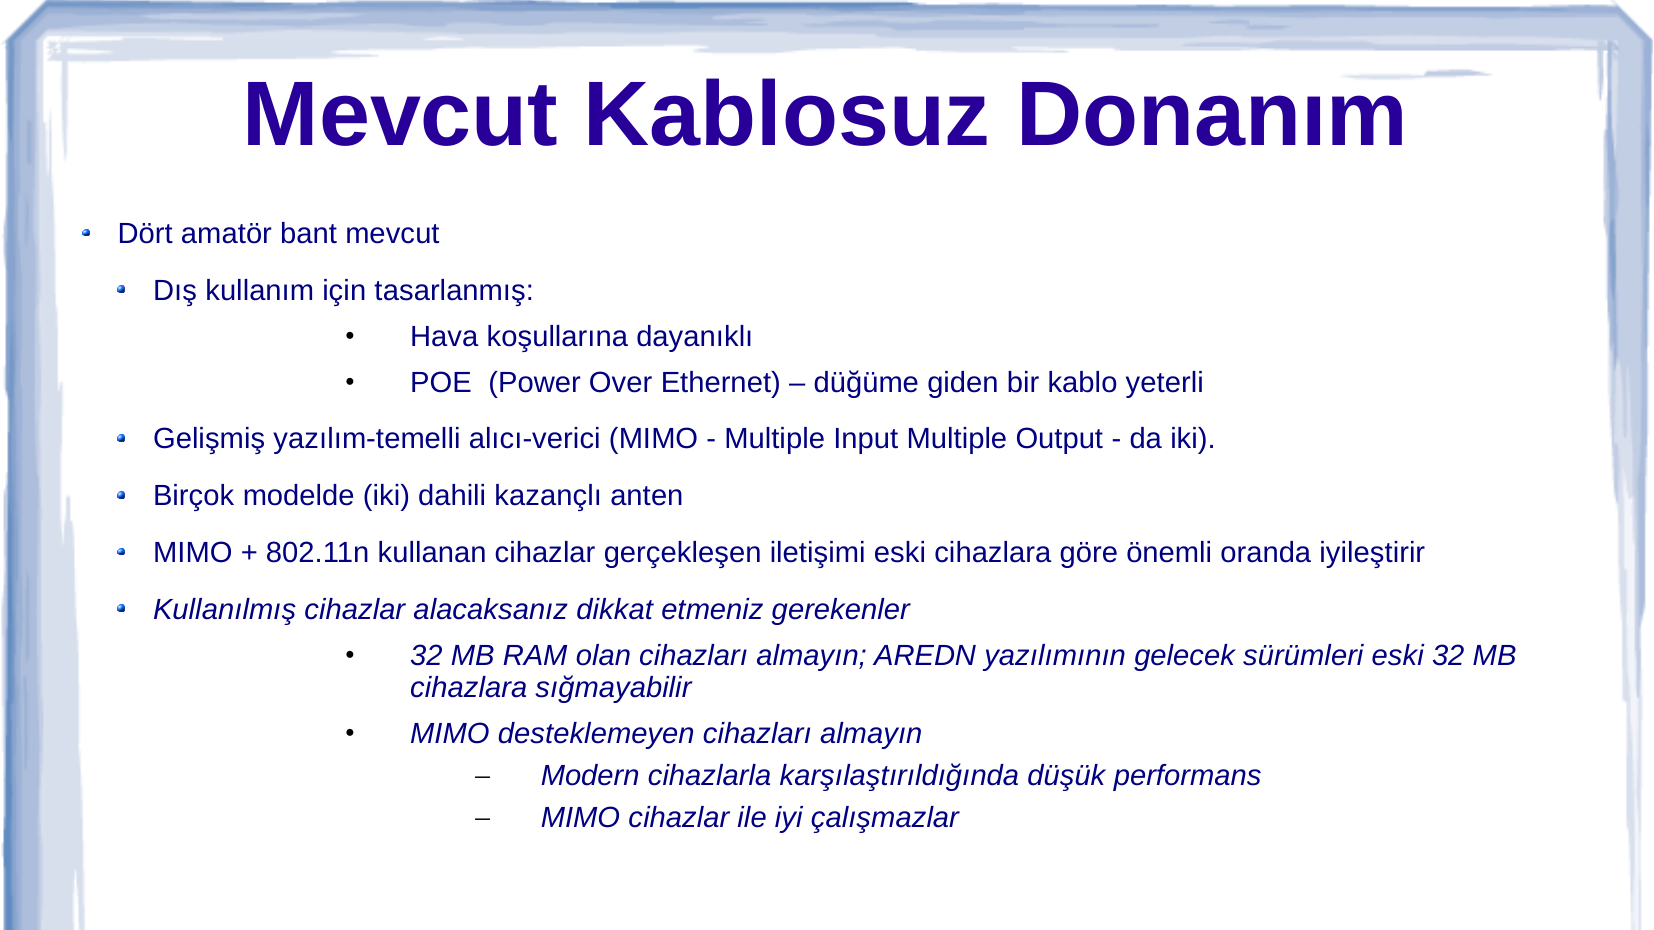

Mevcut Kablosuz Donanım
Dört amatör bant mevcut
Dış kullanım için tasarlanmış:
Hava koşullarına dayanıklı
POE  (Power Over Ethernet) – düğüme giden bir kablo yeterli
Gelişmiş yazılım-temelli alıcı-verici (MIMO - Multiple Input Multiple Output - da iki).
Birçok modelde (iki) dahili kazançlı anten
MIMO + 802.11n kullanan cihazlar gerçekleşen iletişimi eski cihazlara göre önemli oranda iyileştirir
Kullanılmış cihazlar alacaksanız dikkat etmeniz gerekenler
32 MB RAM olan cihazları almayın; AREDN yazılımının gelecek sürümleri eski 32 MB cihazlara sığmayabilir
MIMO desteklemeyen cihazları almayın
Modern cihazlarla karşılaştırıldığında düşük performans
MIMO cihazlar ile iyi çalışmazlar